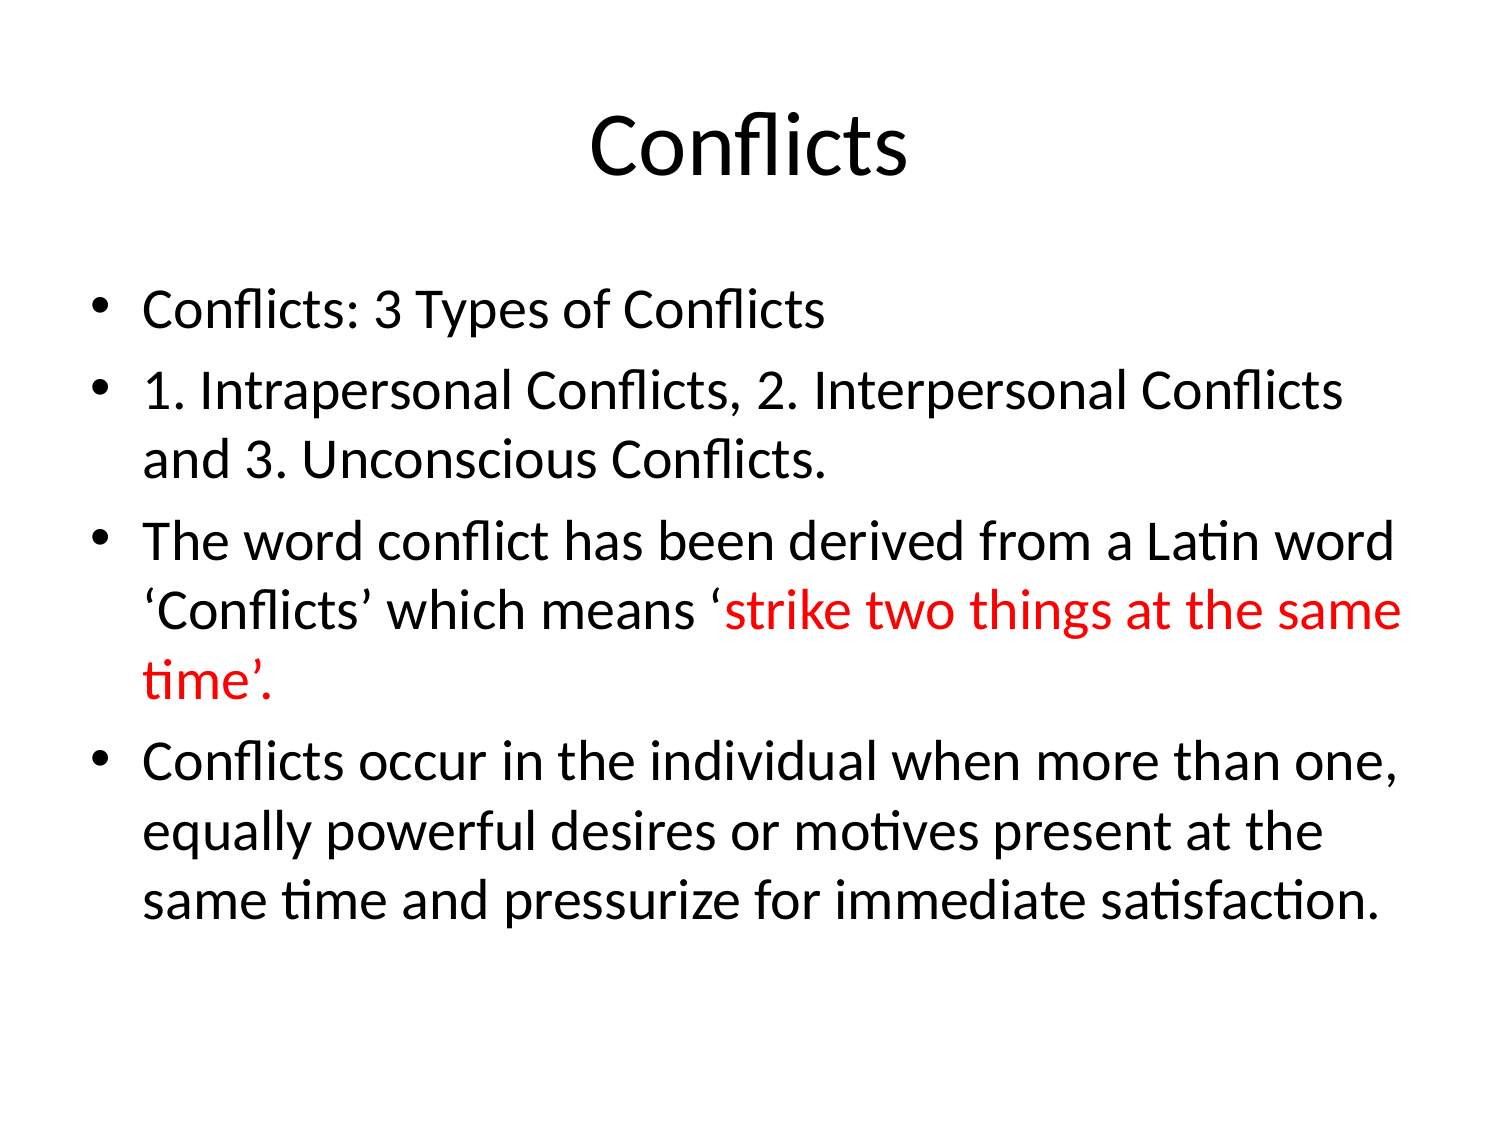

# Conflicts
Conflicts: 3 Types of Conflicts
1. Intrapersonal Conflicts, 2. Interpersonal Conflicts and 3. Unconscious Conflicts.
The word conflict has been derived from a Latin word ‘Conflicts’ which means ‘strike two things at the same time’.
Conflicts occur in the individual when more than one, equally powerful desires or motives present at the same time and pressurize for immediate satisfaction.